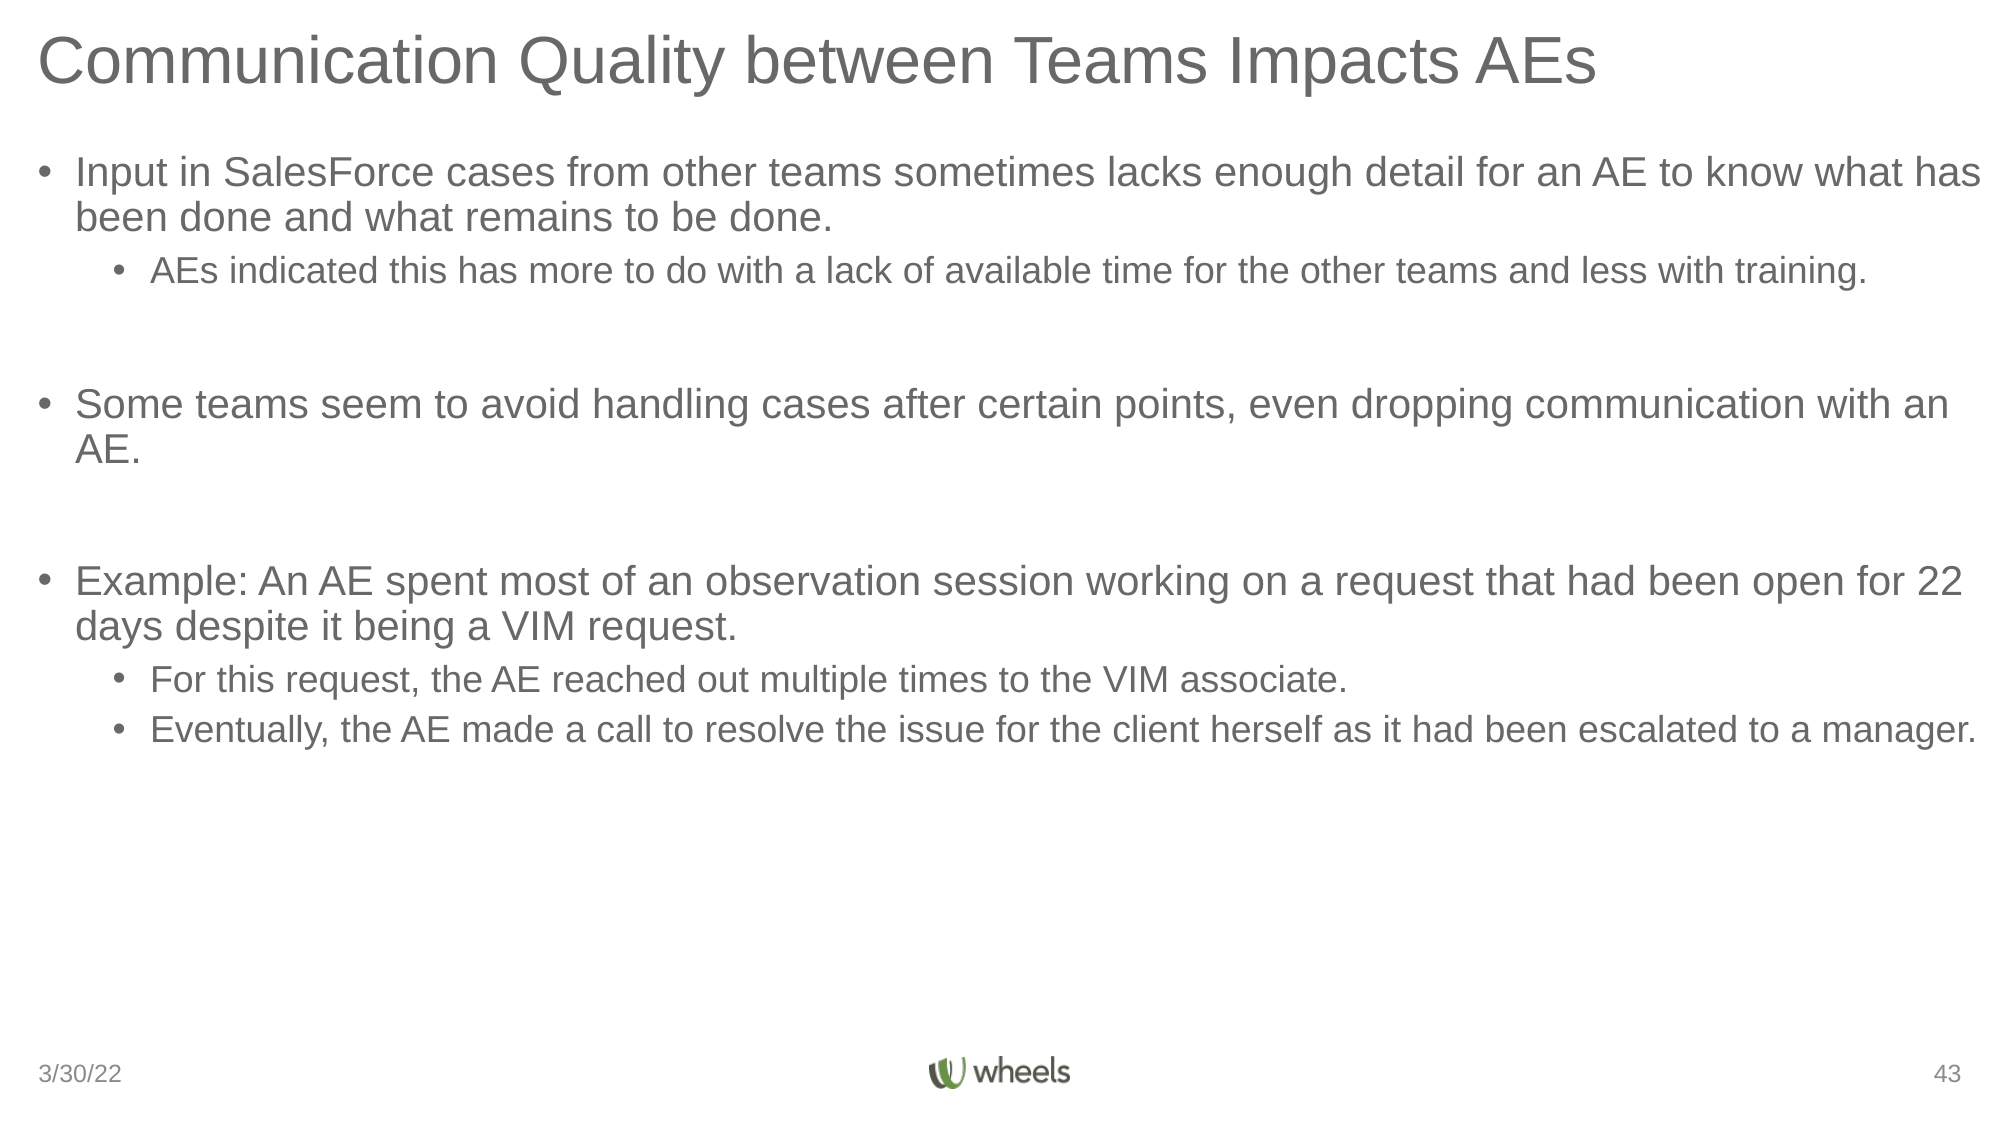

# Communication Quality between Teams Impacts AEs
Input in SalesForce cases from other teams sometimes lacks enough detail for an AE to know what has been done and what remains to be done.
AEs indicated this has more to do with a lack of available time for the other teams and less with training.

Some teams seem to avoid handling cases after certain points, even dropping communication with an AE.

Example: An AE spent most of an observation session working on a request that had been open for 22 days despite it being a VIM request.
For this request, the AE reached out multiple times to the VIM associate.
Eventually, the AE made a call to resolve the issue for the client herself as it had been escalated to a manager.

3/30/22
43